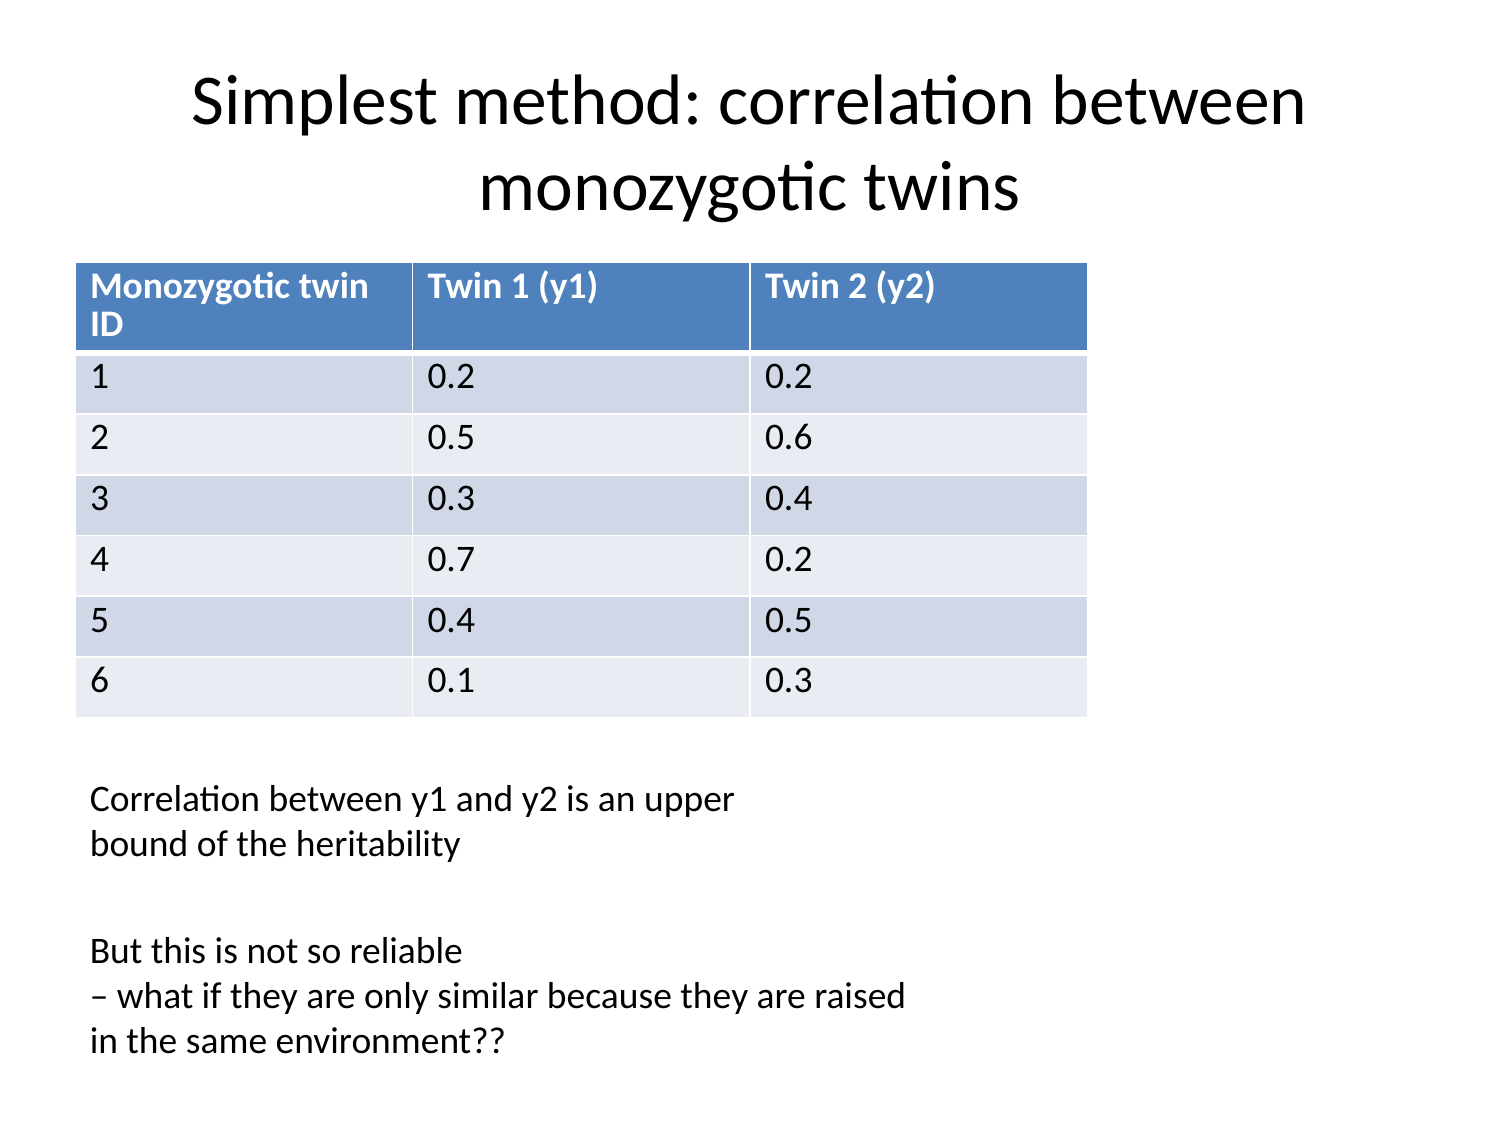

# Simplest method: correlation between monozygotic twins
| Monozygotic twin ID | Twin 1 (y1) | Twin 2 (y2) |
| --- | --- | --- |
| 1 | 0.2 | 0.2 |
| 2 | 0.5 | 0.6 |
| 3 | 0.3 | 0.4 |
| 4 | 0.7 | 0.2 |
| 5 | 0.4 | 0.5 |
| 6 | 0.1 | 0.3 |
Correlation between y1 and y2 is an upper bound of the heritability
But this is not so reliable
– what if they are only similar because they are raised in the same environment??